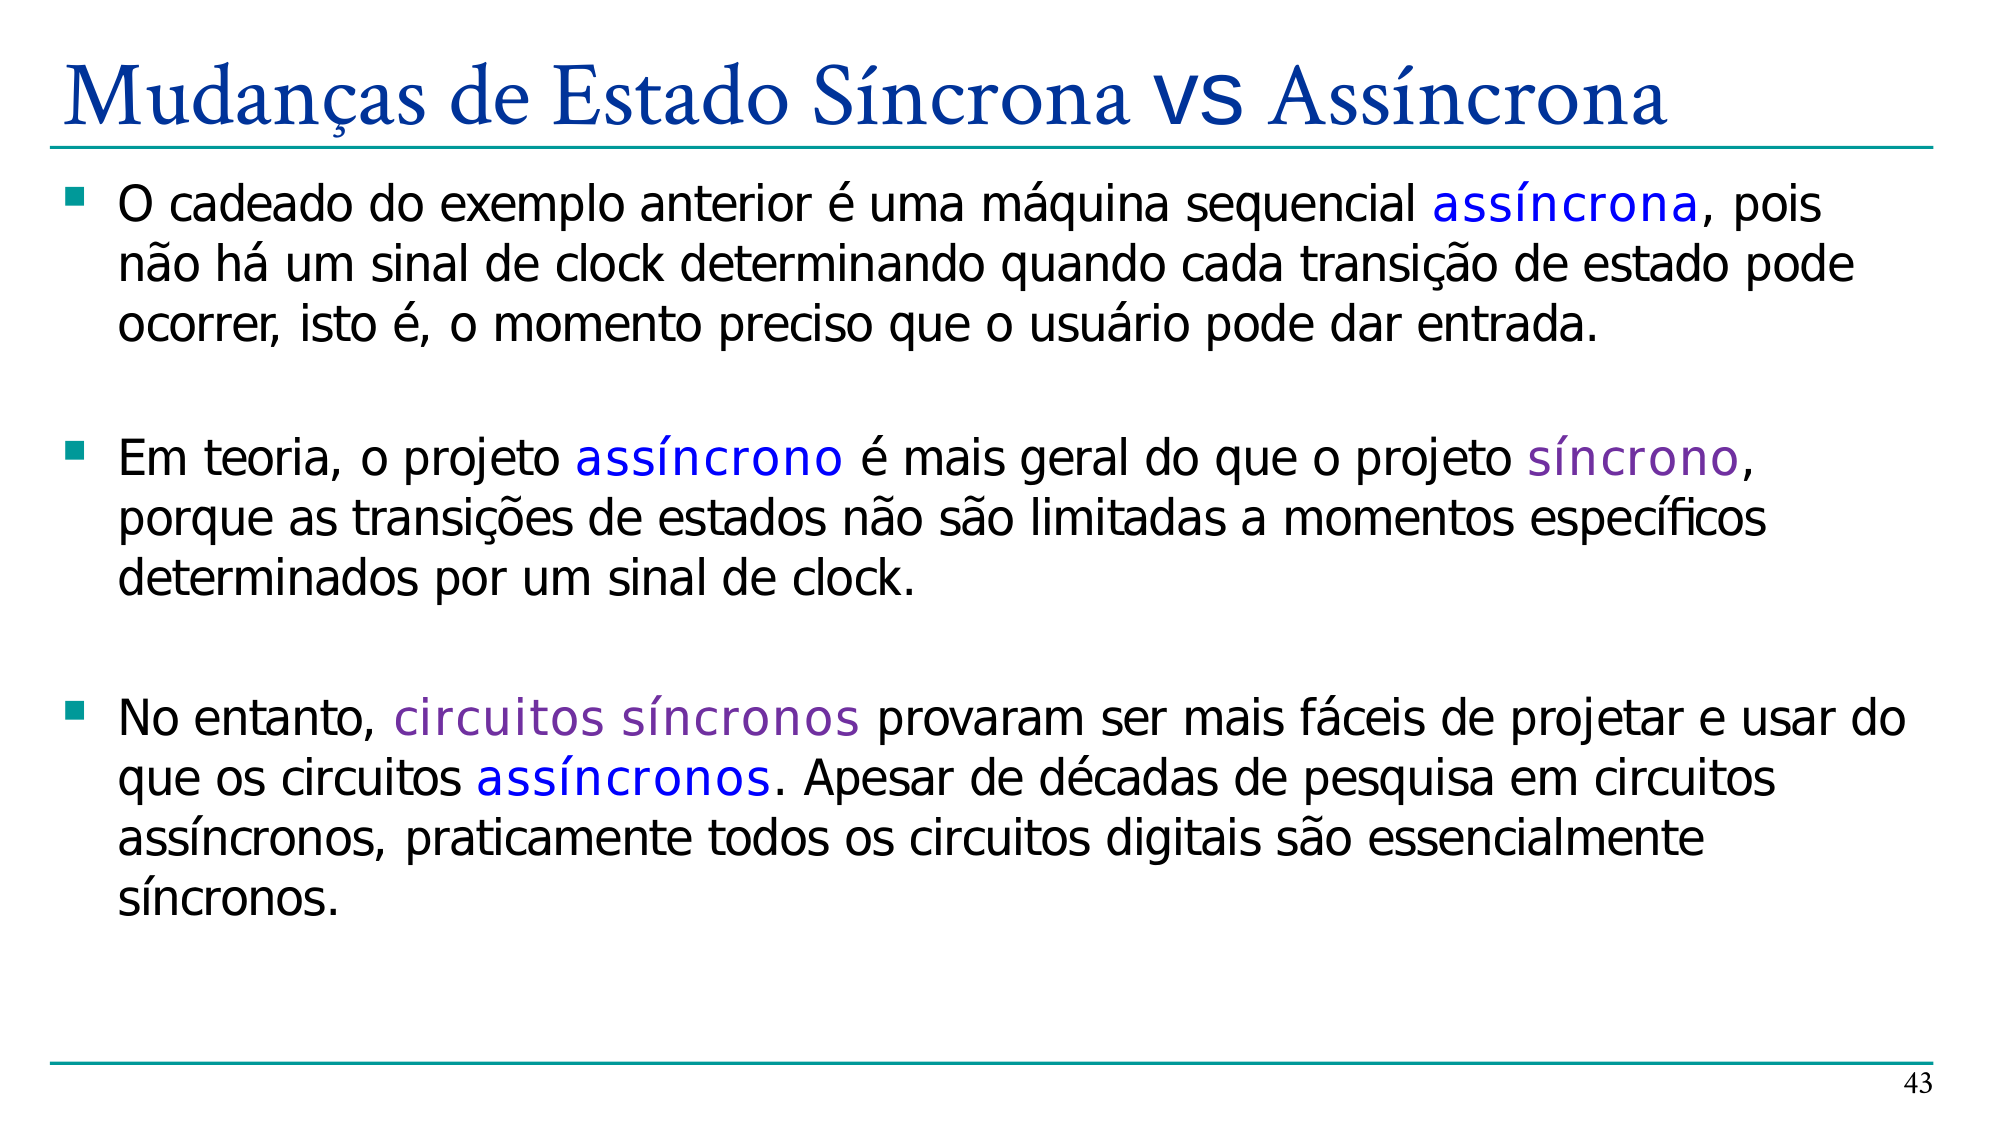

# Mudanças de Estado Síncrona vs Assíncrona
O cadeado do exemplo anterior é uma máquina sequencial assíncrona, pois não há um sinal de clock determinando quando cada transição de estado pode ocorrer, isto é, o momento preciso que o usuário pode dar entrada.

Em teoria, o projeto assíncrono é mais geral do que o projeto síncrono, porque as transições de estados não são limitadas a momentos específicos determinados por um sinal de clock.

No entanto, circuitos síncronos provaram ser mais fáceis de projetar e usar do que os circuitos assíncronos. Apesar de décadas de pesquisa em circuitos assíncronos, praticamente todos os circuitos digitais são essencialmente síncronos.

43